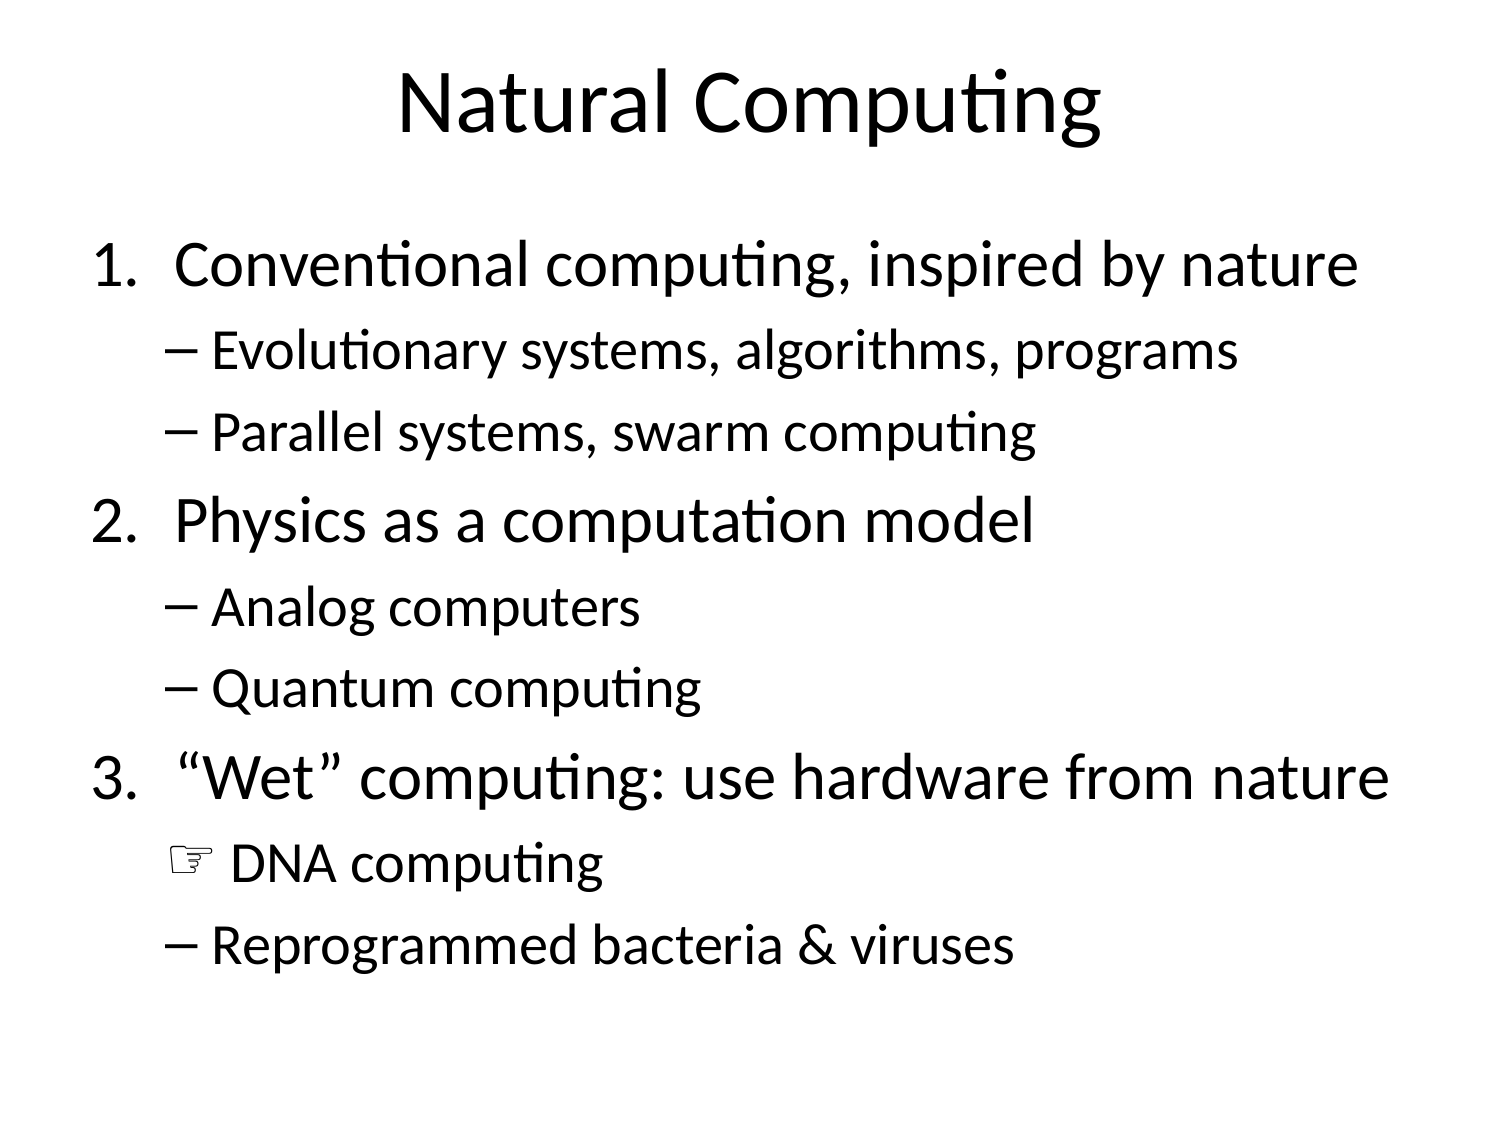

# Natural Computing
Conventional computing, inspired by nature
Evolutionary systems, algorithms, programs
Parallel systems, swarm computing
Physics as a computation model
Analog computers
Quantum computing
“Wet” computing: use hardware from nature
 DNA computing
Reprogrammed bacteria & viruses